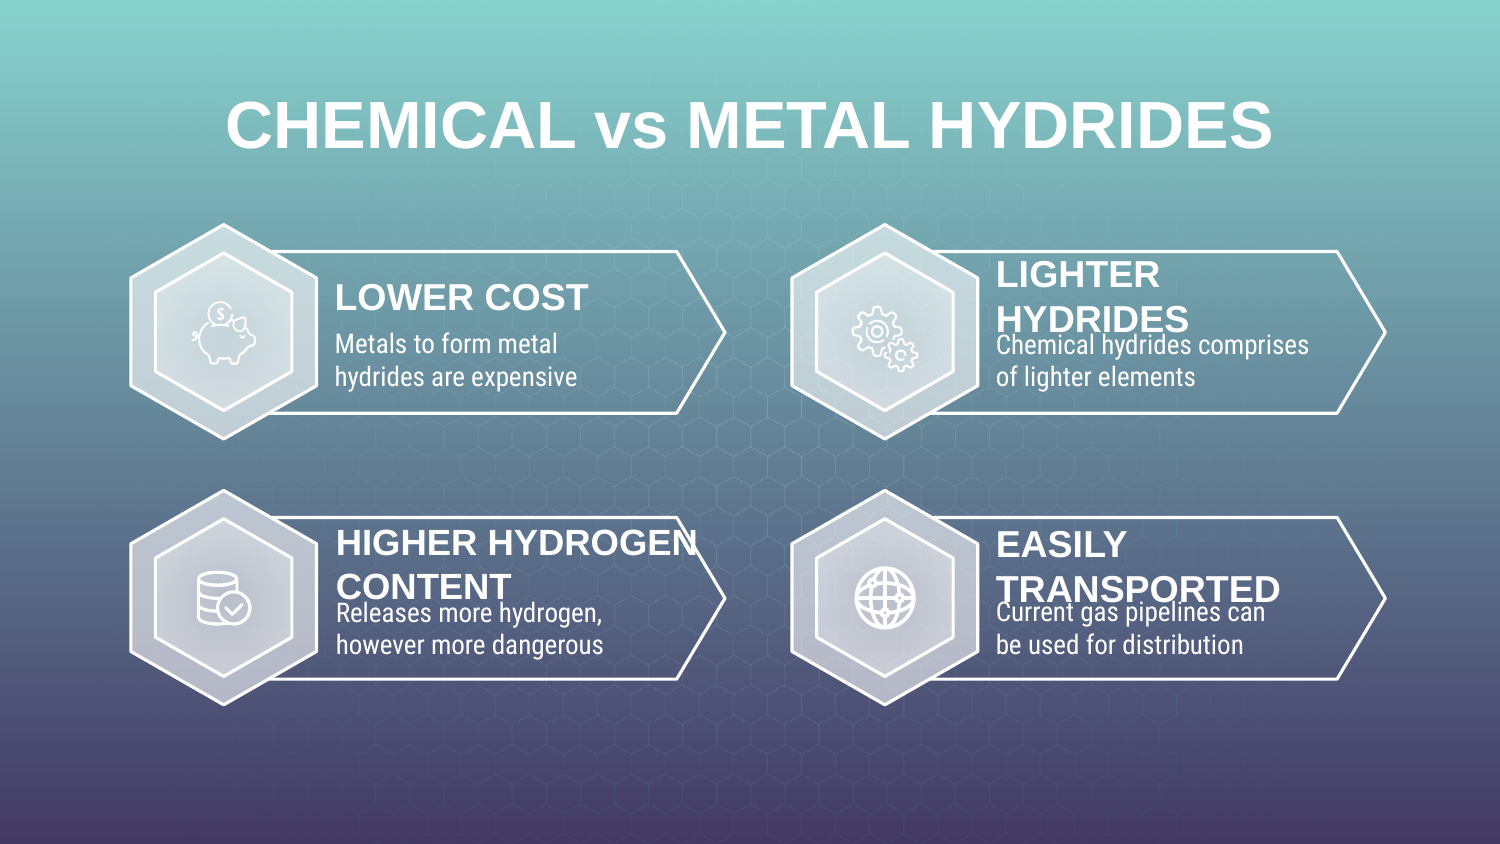

# CHEMICAL vs METAL HYDRIDES

LIGHTER HYDRIDES
Chemical hydrides comprises of lighter elements

LOWER COST
Metals to form metal hydrides are expensive

HIGHER HYDROGEN CONTENT
Releases more hydrogen, however more dangerous

EASILY TRANSPORTED
Current gas pipelines can be used for distribution